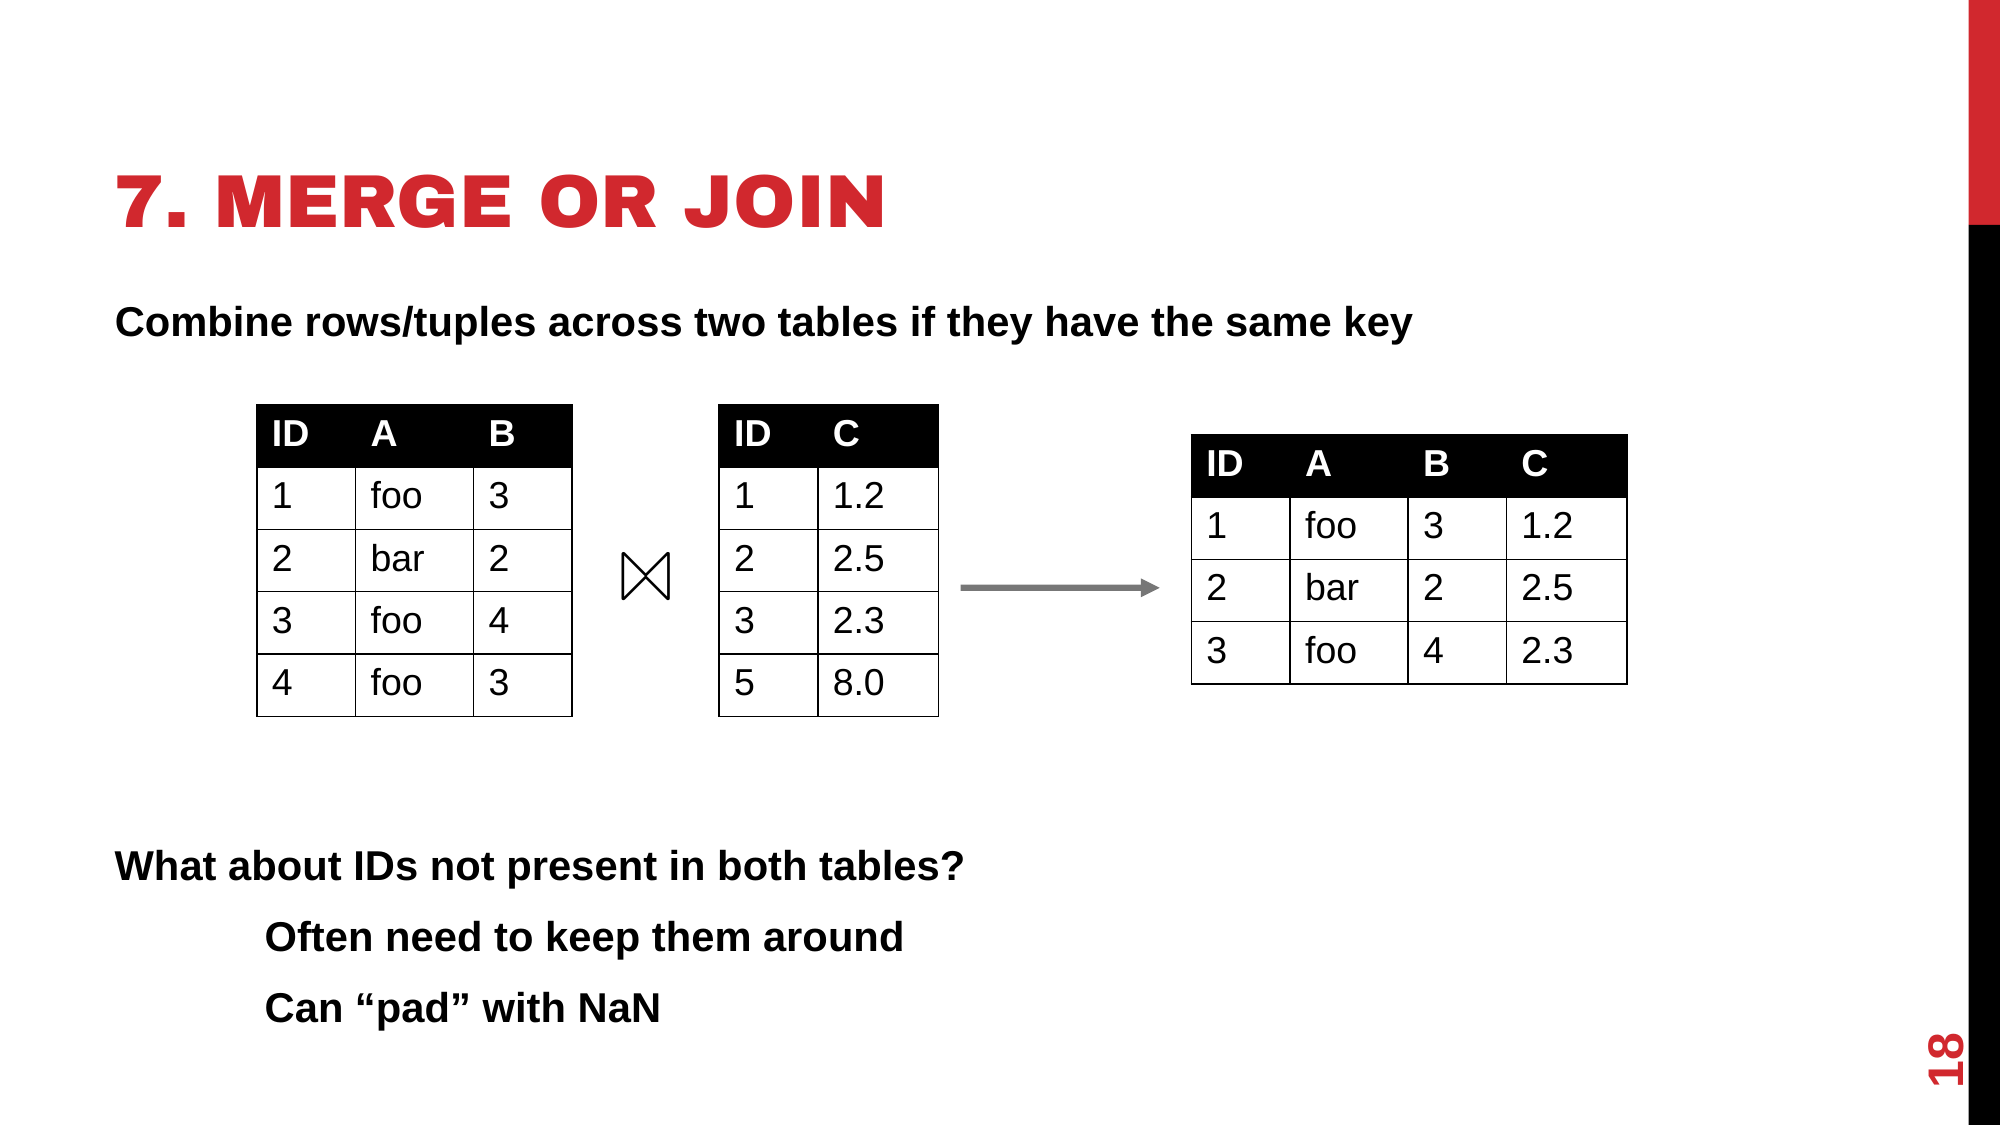

# 7. MERGE OR JOIN
Combine rows/tuples across two tables if they have the same key
| ID | A | B |
| --- | --- | --- |
| 1 | foo | 3 |
| 2 | bar | 2 |
| 3 | foo | 4 |
| 4 | foo | 3 |
| ID | C |
| --- | --- |
| 1 | 1.2 |
| 2 | 2.5 |
| 3 | 2.3 |
| 5 | 8.0 |
| ID | A | B | C |
| --- | --- | --- | --- |
| 1 | foo | 3 | 1.2 |
| 2 | bar | 2 | 2.5 |
| 3 | foo | 4 | 2.3 |
⨝

What about IDs not present in both tables?
	Often need to keep them around
	Can “pad” with NaN
18